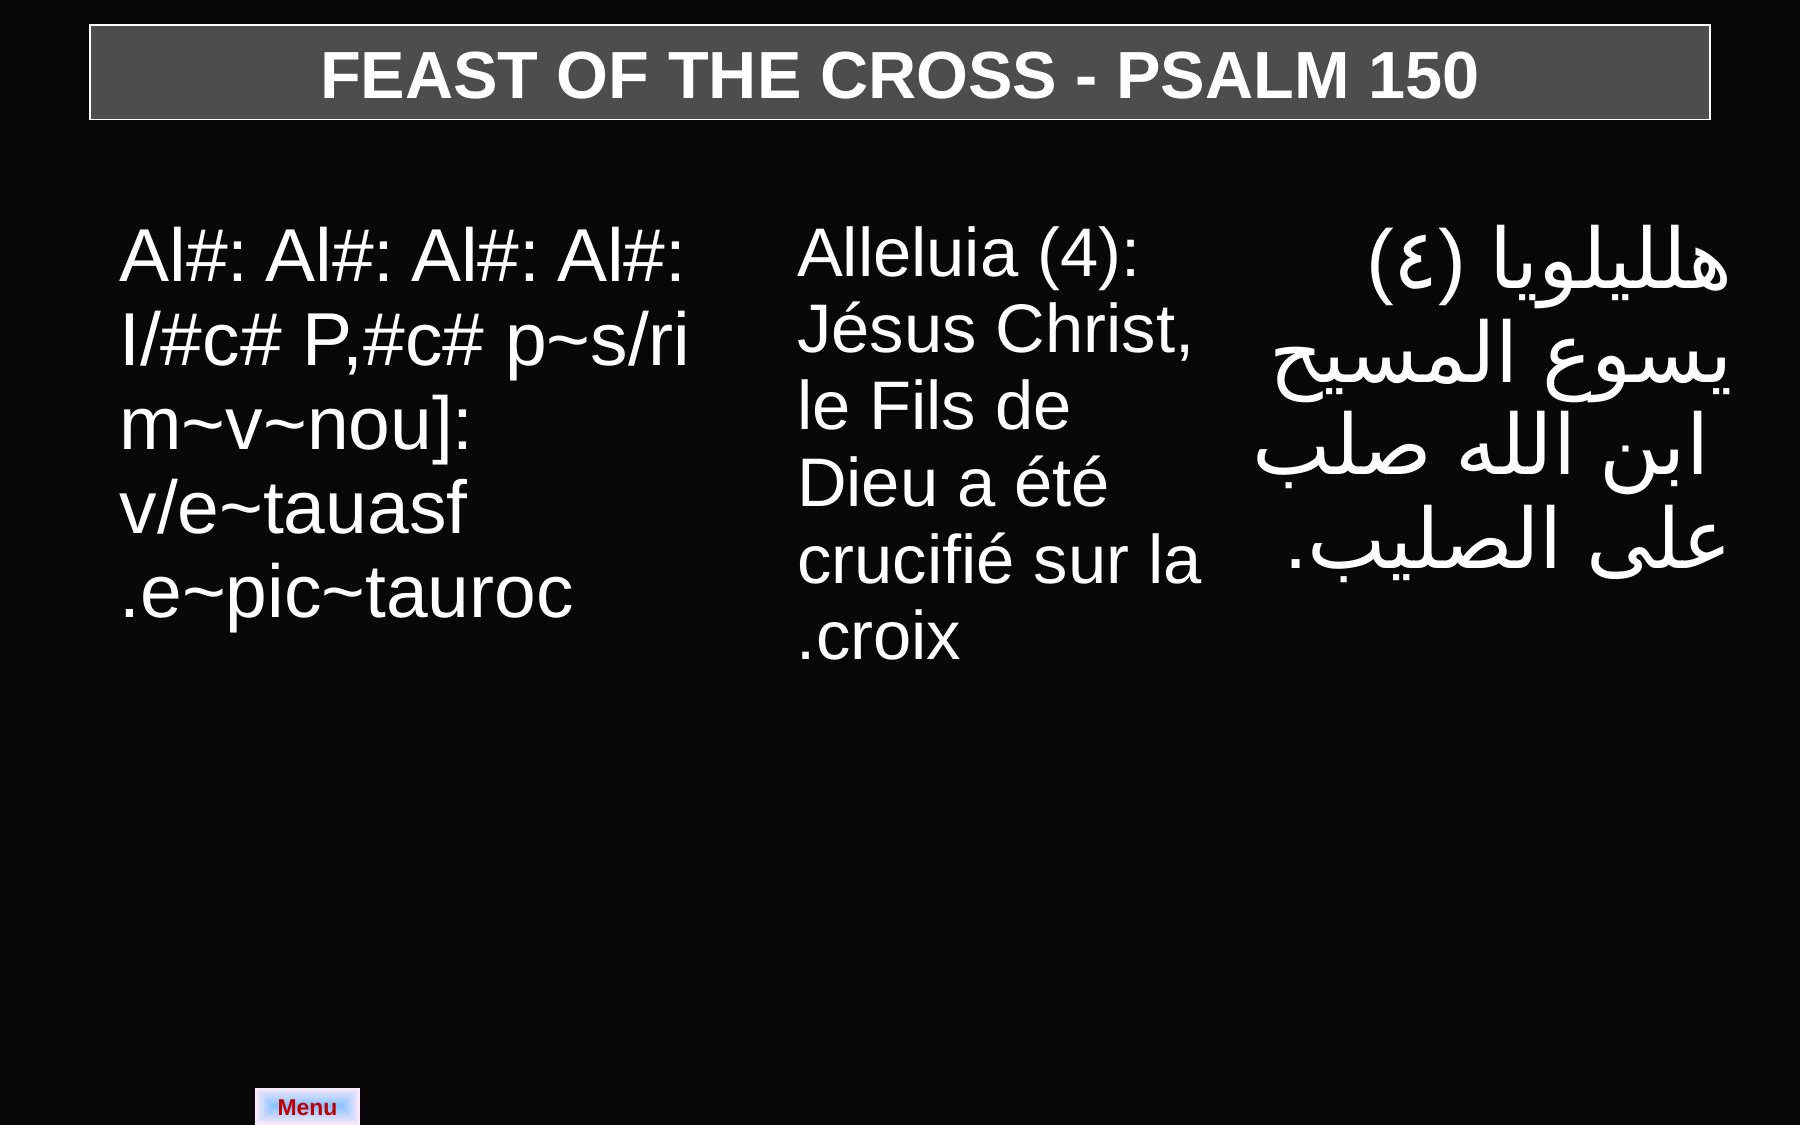

FEAST OF THE CROSS - PSALM 150
| Al#: Al#: Al#: Al#: I/#c# P,#c# p~s/ri m~v~nou]: v/e~tauasf e~pic~tauroc. | Alleluia (4): Jésus Christ, le Fils de Dieu a été crucifié sur la croix. | هلليلويا (٤) يسوع المسيح ابن الله صلب على الصليب. |
| --- | --- | --- |

Menu